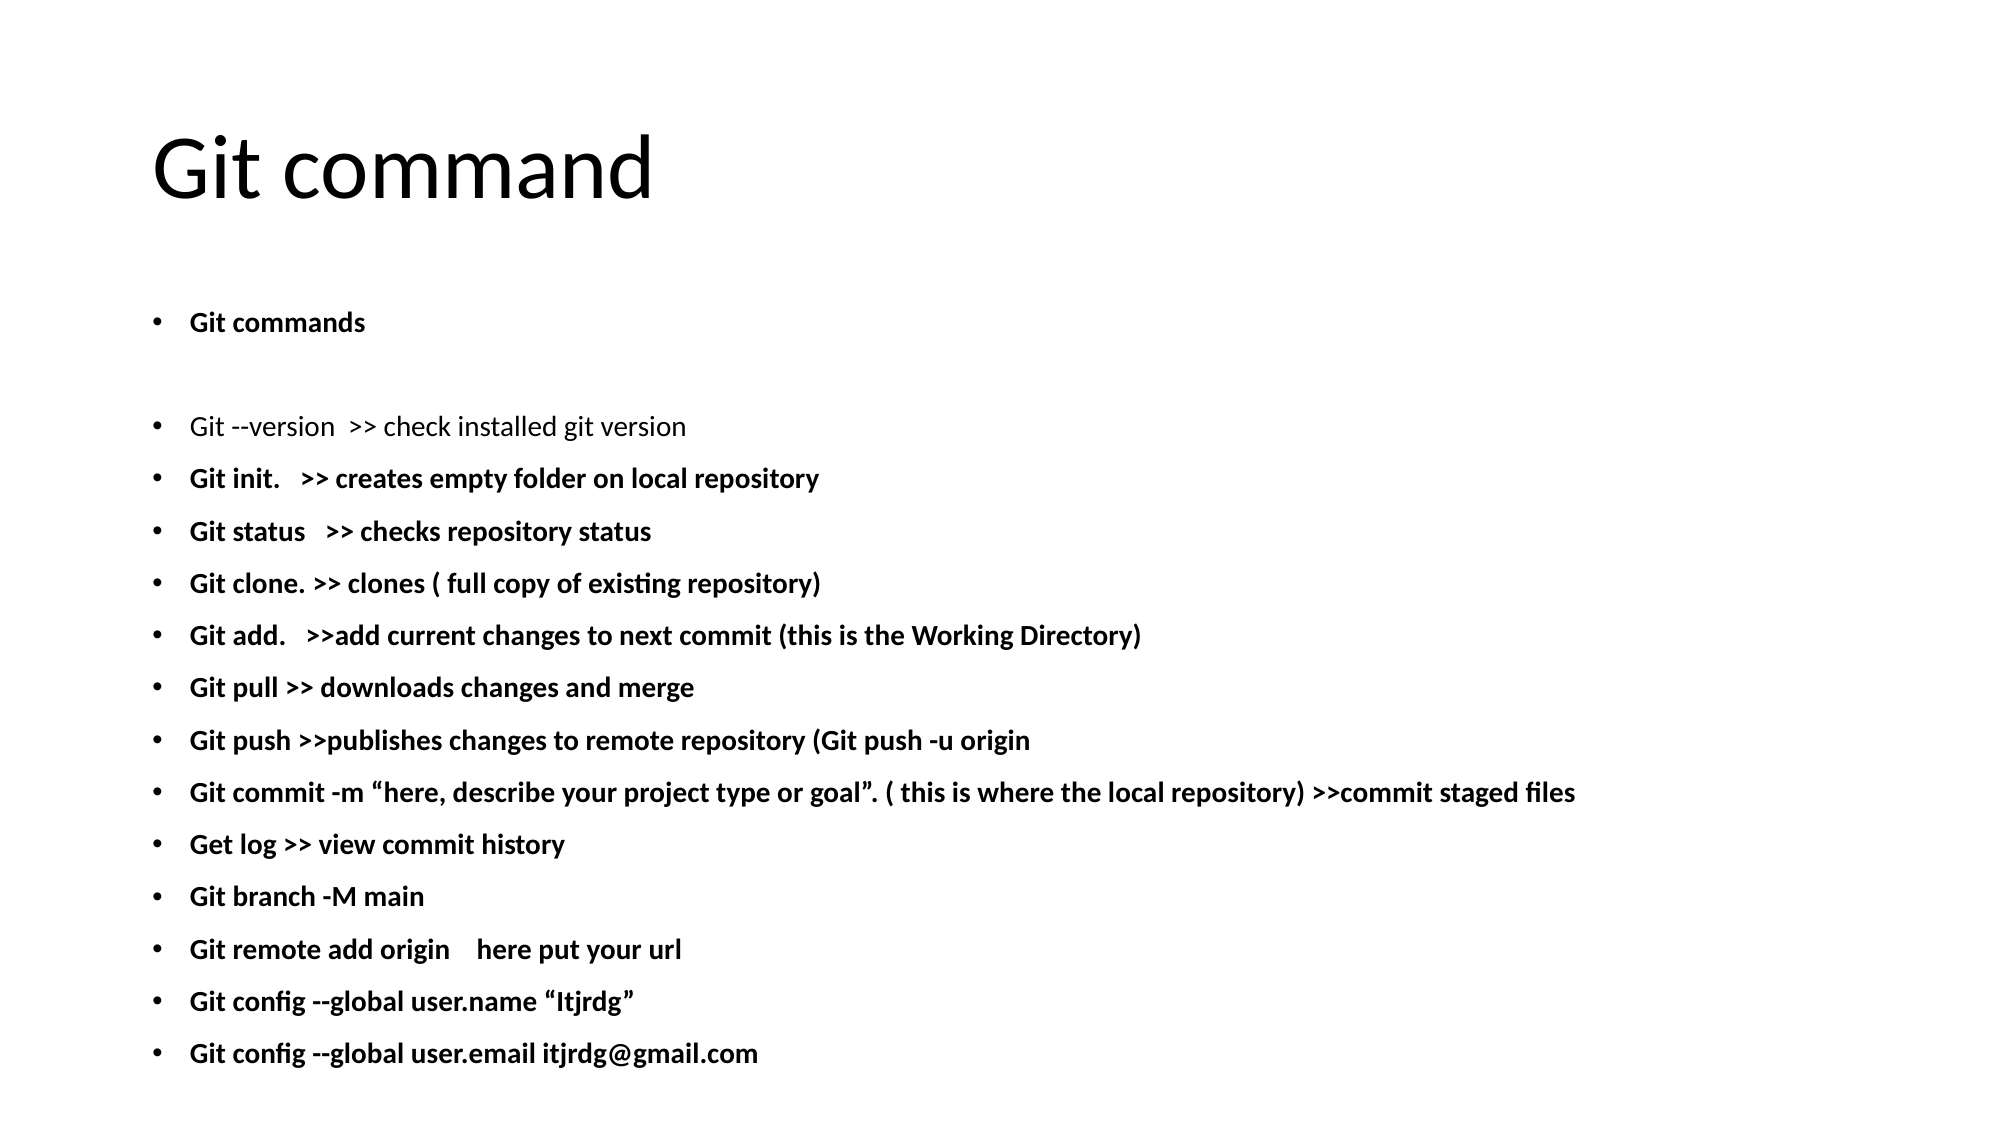

# Git command
Git commands

Git --version  >> check installed git version
Git init.   >> creates empty folder on local repository
Git status   >> checks repository status
Git clone. >> clones ( full copy of existing repository)
Git add.   >>add current changes to next commit (this is the Working Directory)
Git pull >> downloads changes and merge
Git push >>publishes changes to remote repository (Git push -u origin
Git commit -m “here, describe your project type or goal”. ( this is where the local repository) >>commit staged files
Get log >> view commit history
Git branch -M main
Git remote add origin    here put your url
Git config --global user.name “Itjrdg”
Git config --global user.email itjrdg@gmail.com